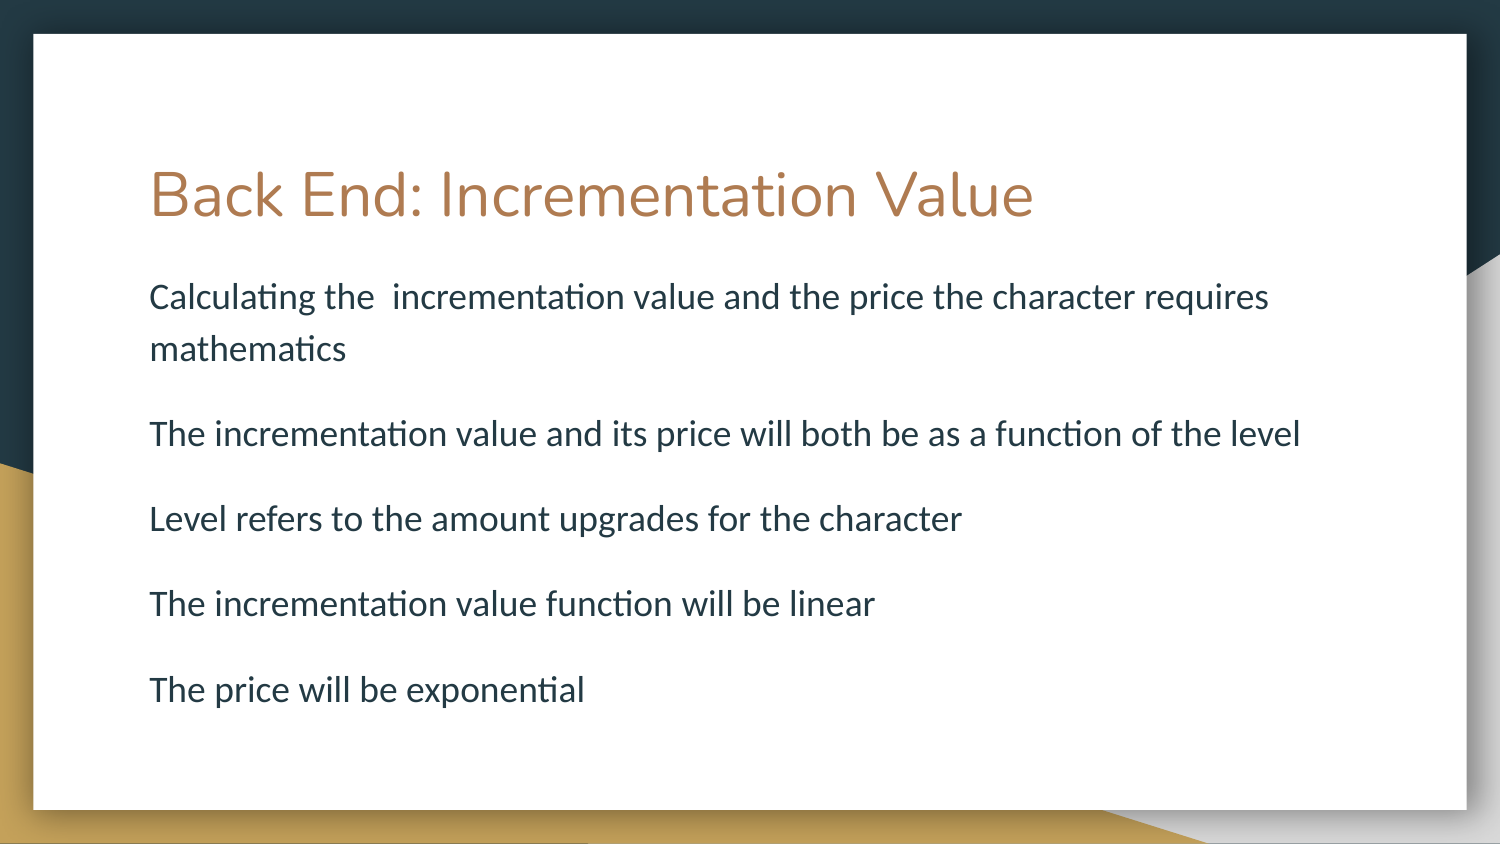

# Back End: Incrementation Value
Calculating the  incrementation value and the price the character requires mathematics
The incrementation value and its price will both be as a function of the level
Level refers to the amount upgrades for the character
The incrementation value function will be linear
The price will be exponential